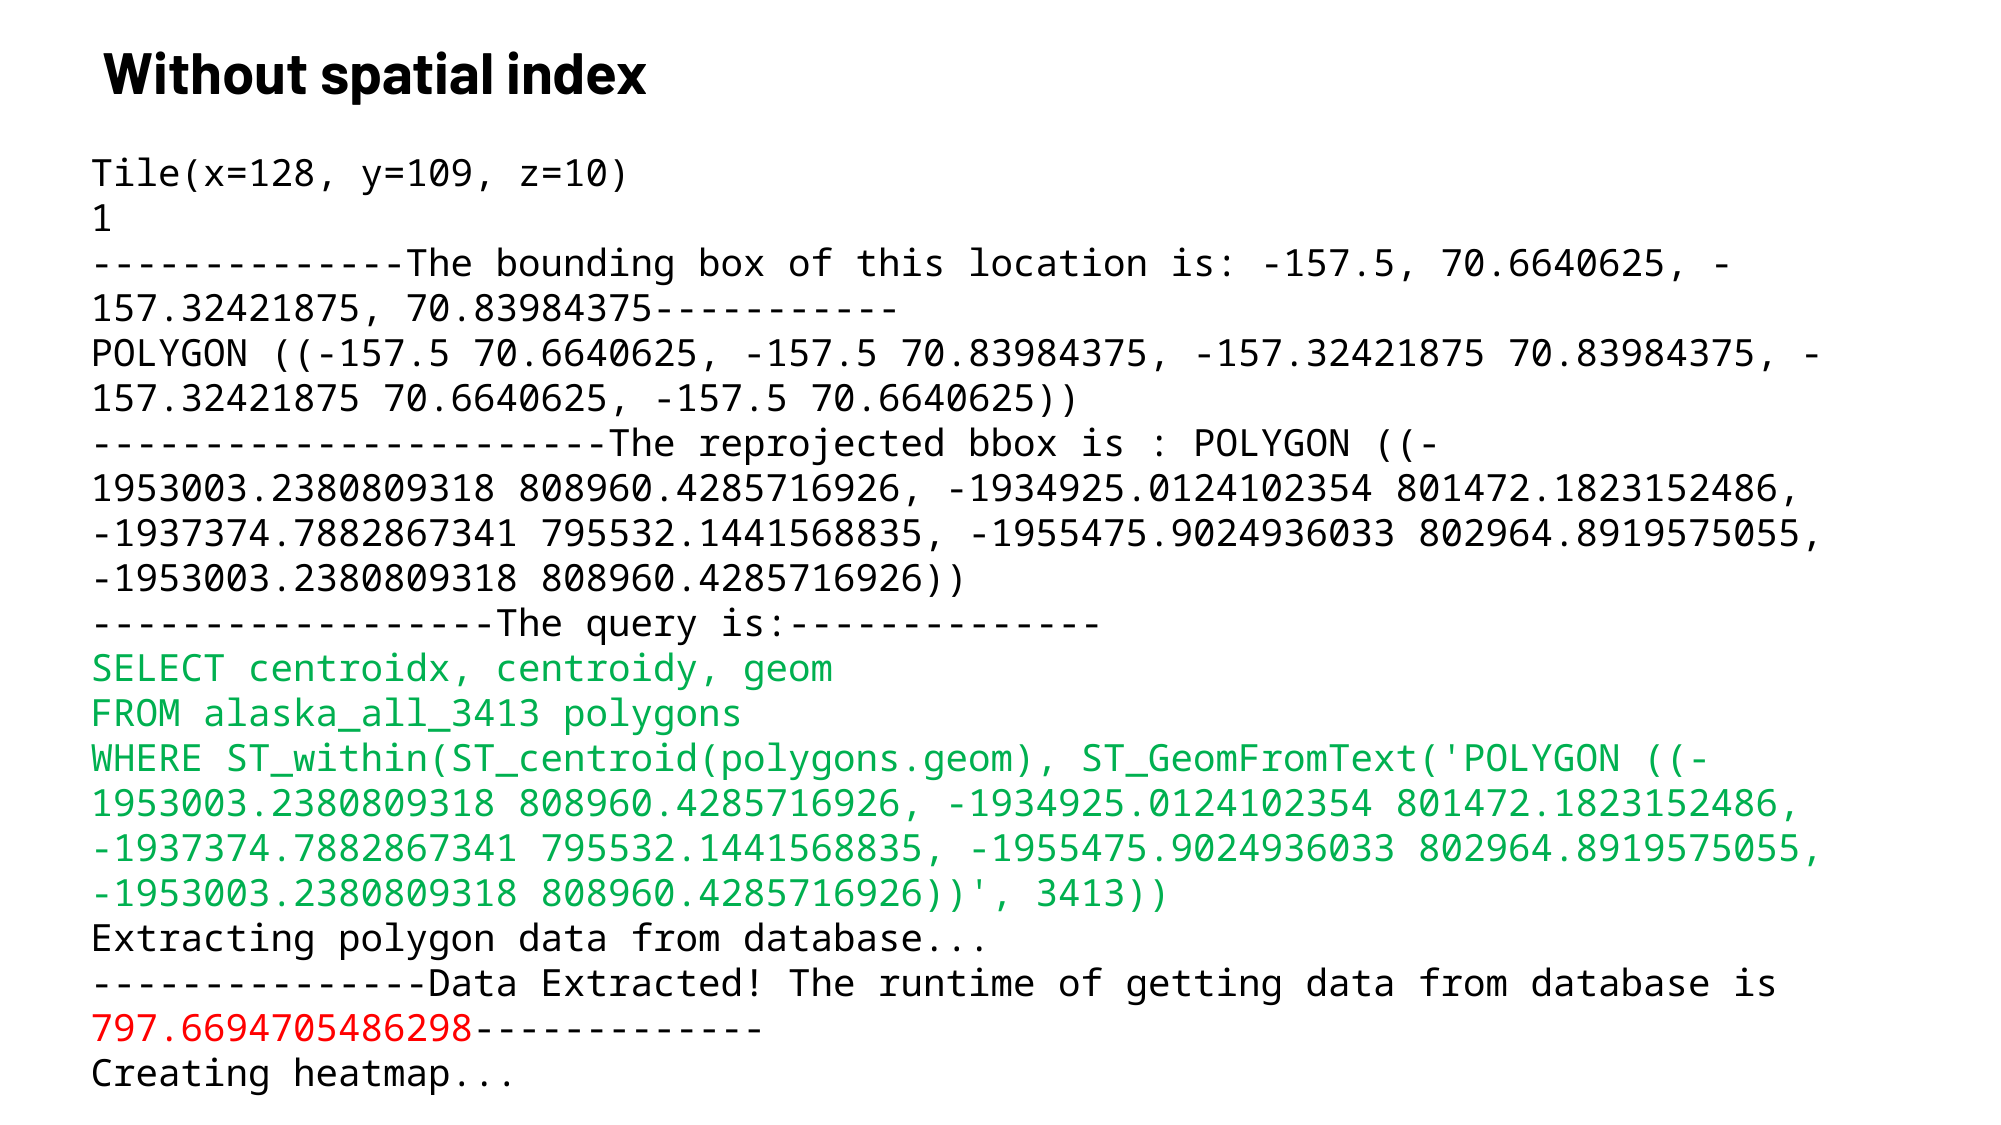

Without spatial index
Tile(x=128, y=109, z=10)
1
--------------The bounding box of this location is: -157.5, 70.6640625, -157.32421875, 70.83984375-----------
POLYGON ((-157.5 70.6640625, -157.5 70.83984375, -157.32421875 70.83984375, -157.32421875 70.6640625, -157.5 70.6640625))
-----------------------The reprojected bbox is : POLYGON ((-1953003.2380809318 808960.4285716926, -1934925.0124102354 801472.1823152486, -1937374.7882867341 795532.1441568835, -1955475.9024936033 802964.8919575055, -1953003.2380809318 808960.4285716926))
------------------The query is:--------------
SELECT centroidx, centroidy, geom
FROM alaska_all_3413 polygons
WHERE ST_within(ST_centroid(polygons.geom), ST_GeomFromText('POLYGON ((-1953003.2380809318 808960.4285716926, -1934925.0124102354 801472.1823152486, -1937374.7882867341 795532.1441568835, -1955475.9024936033 802964.8919575055, -1953003.2380809318 808960.4285716926))', 3413))
Extracting polygon data from database...
---------------Data Extracted! The runtime of getting data from database is 797.6694705486298-------------
Creating heatmap...